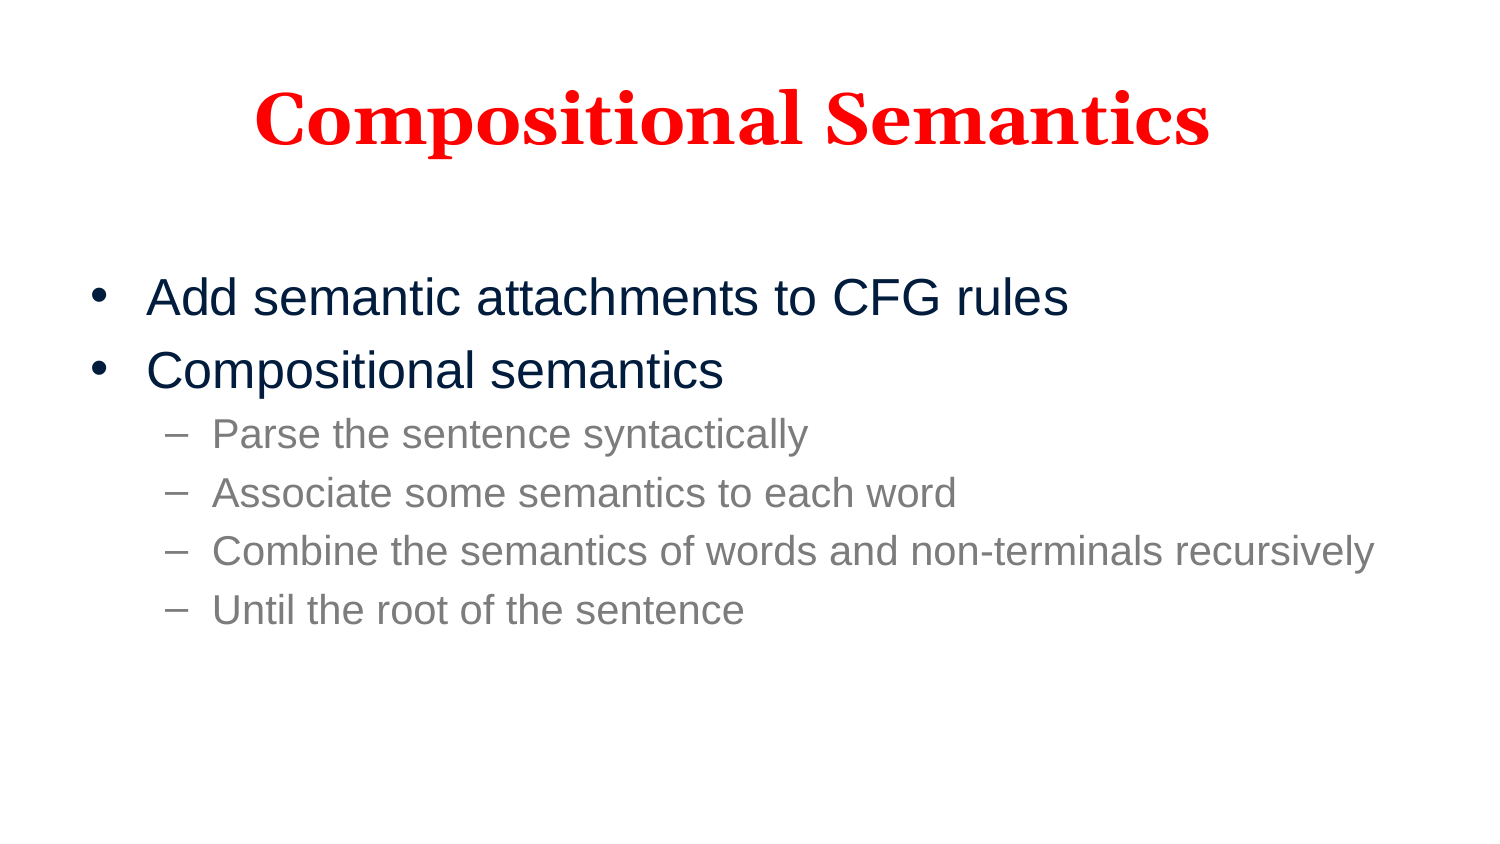

# Compositional Semantics
Add semantic attachments to CFG rules
Compositional semantics
Parse the sentence syntactically
Associate some semantics to each word
Combine the semantics of words and non-terminals recursively
Until the root of the sentence